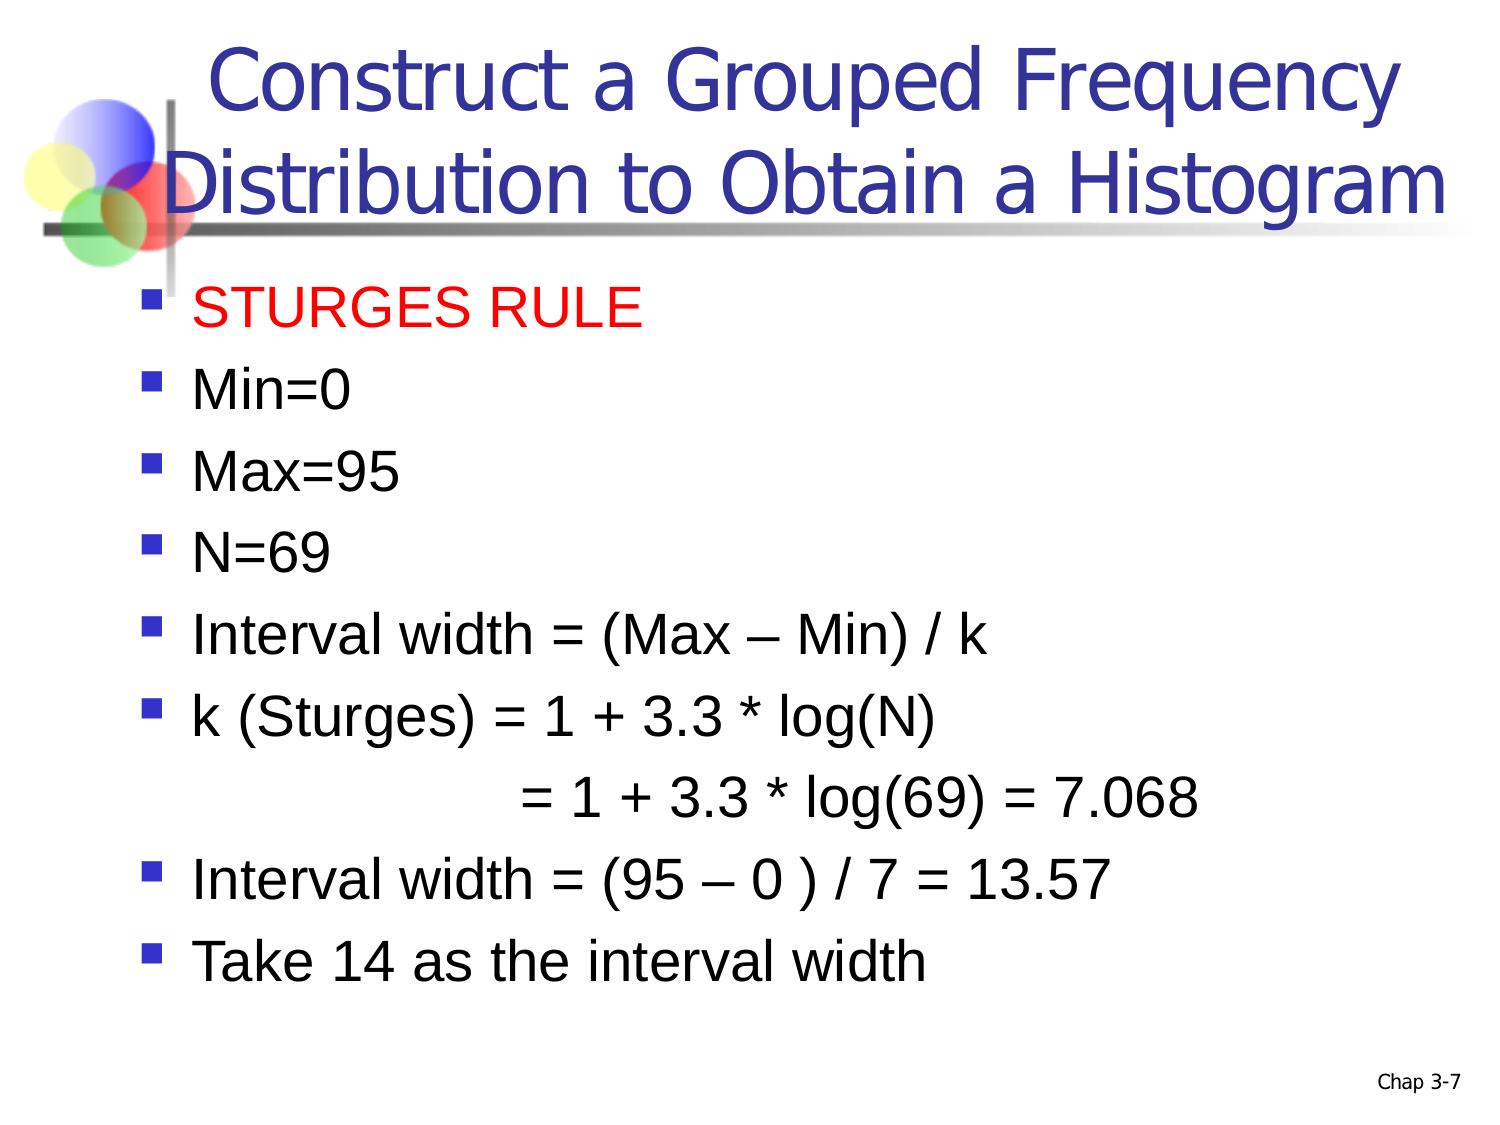

# Construct a Grouped Frequency Distribution to Obtain a Histogram
STURGES RULE
Min=0
Max=95
N=69
Interval width = (Max – Min) / k
k (Sturges) = 1 + 3.3 * log(N)
		     = 1 + 3.3 * log(69) = 7.068
Interval width = (95 – 0 ) / 7 = 13.57
Take 14 as the interval width
Chap 3-7